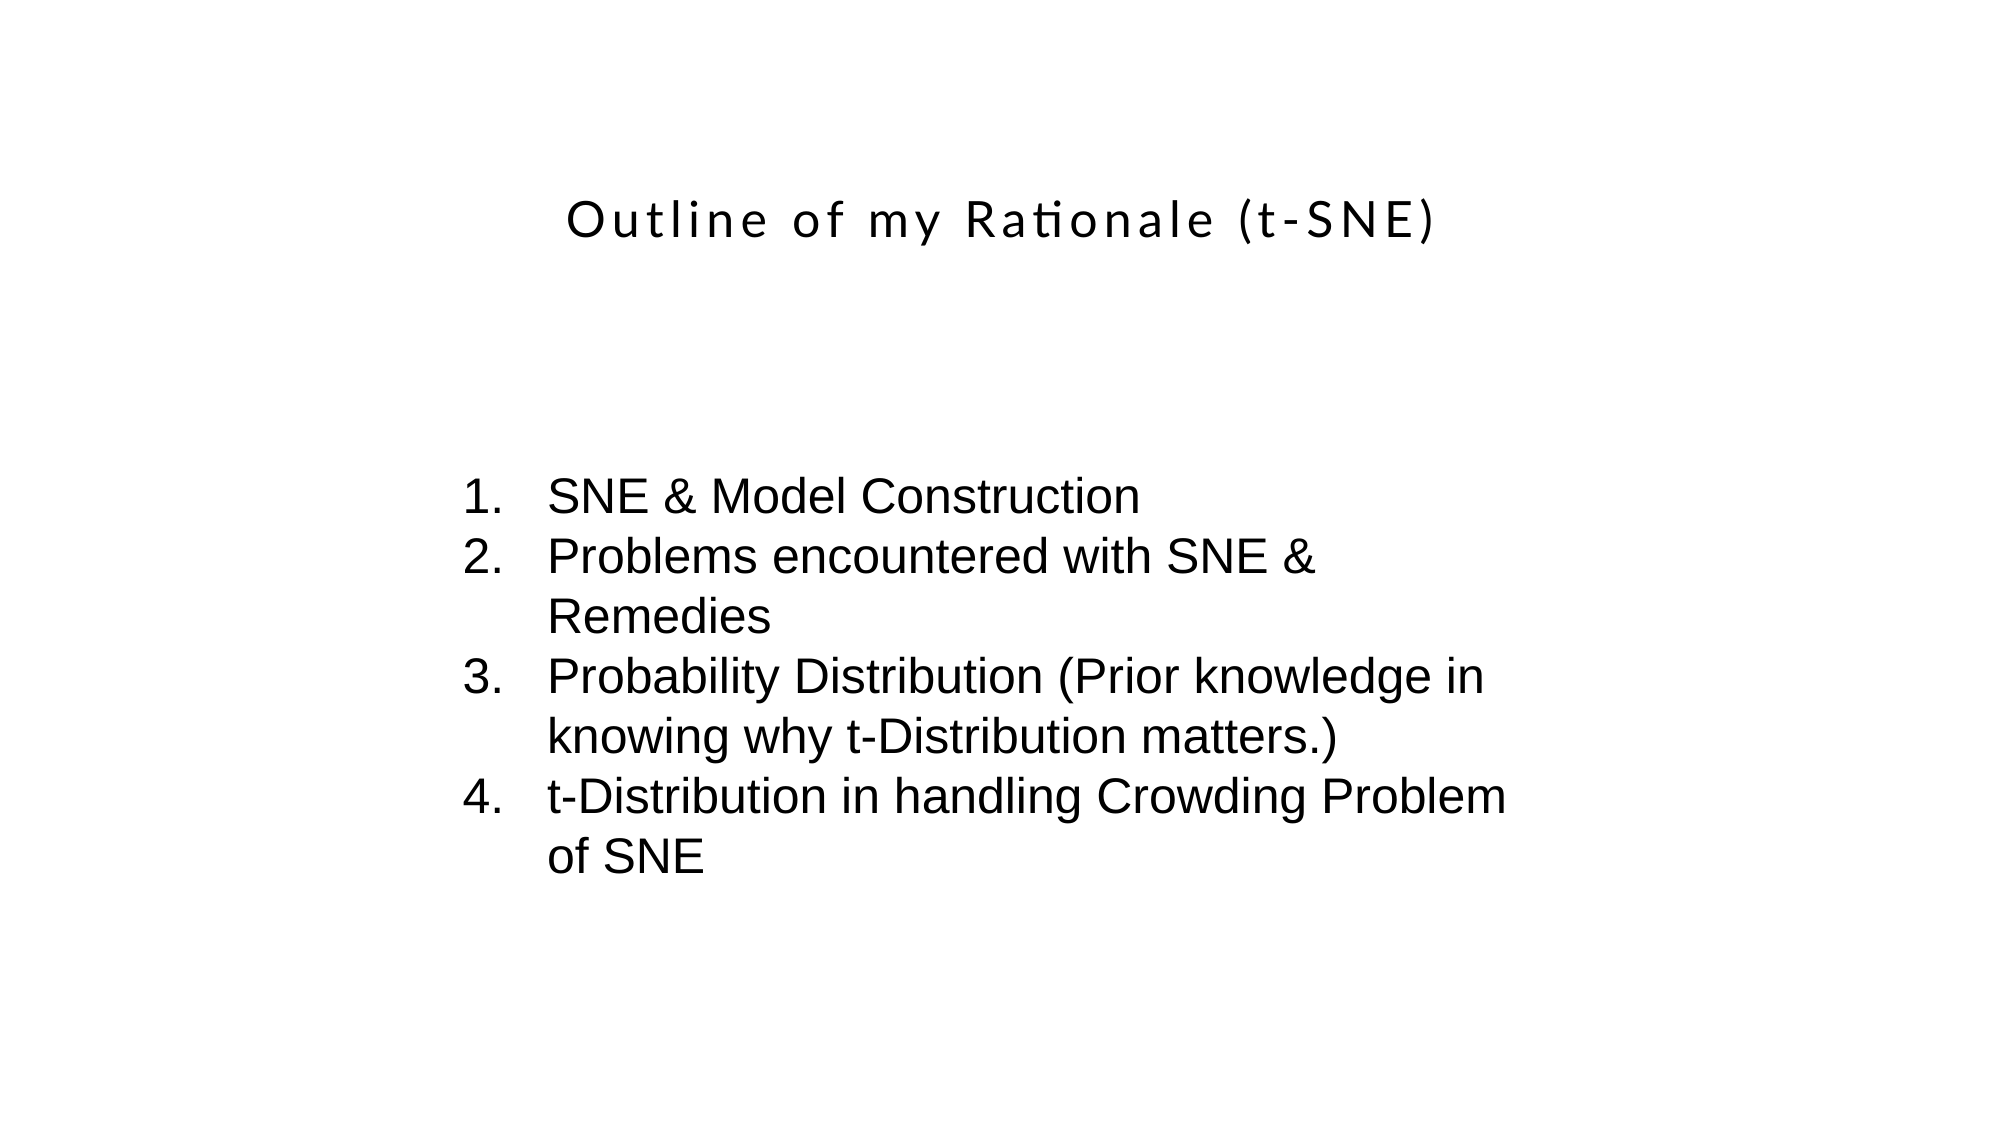

Outline of my Rationale (t-SNE)
SNE & Model Construction
Problems encountered with SNE & Remedies
Probability Distribution (Prior knowledge in knowing why t-Distribution matters.)
t-Distribution in handling Crowding Problem of SNE